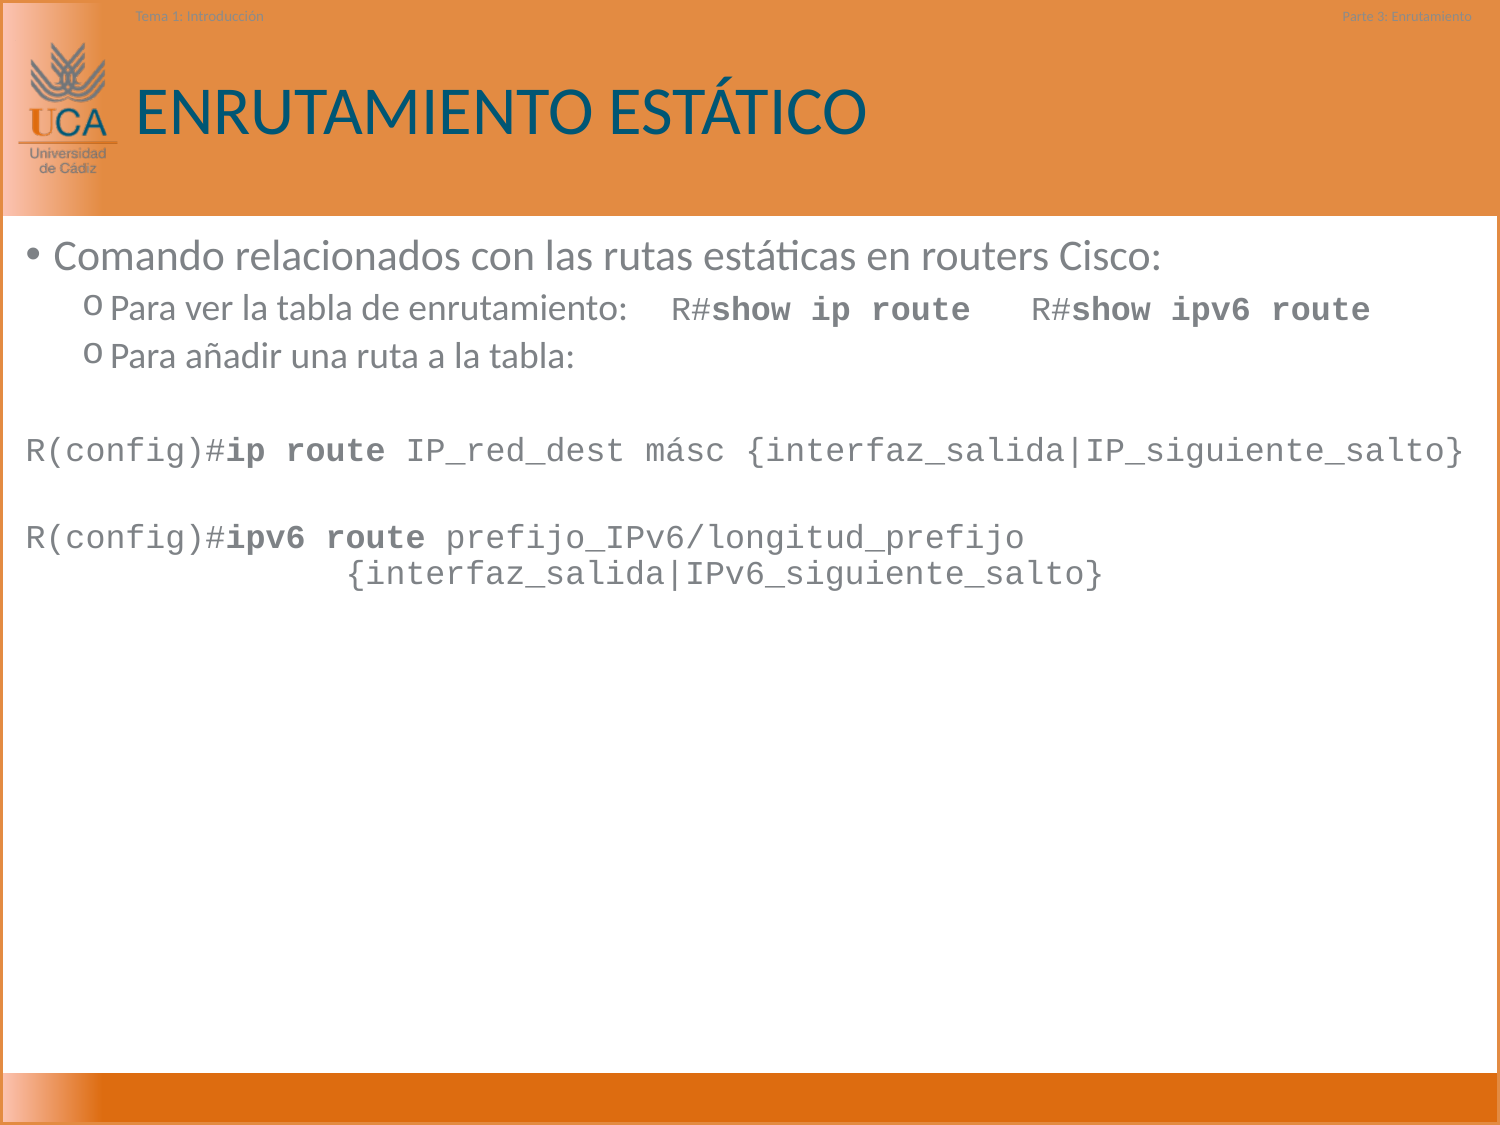

Tema 1: Introducción

Parte 3: Enrutamiento
# ENRUTAMIENTO ESTÁTICO

Comando relacionados con las rutas estáticas en routers Cisco:
Para ver la tabla de enrutamiento:     R#show ip route   R#show ipv6 route
Para añadir una ruta a la tabla:

R(config)#ip route IP_red_dest másc {interfaz_salida|IP_siguiente_salto}

R(config)#ipv6 route prefijo_IPv6/longitud_prefijo  					 {interfaz_salida|IPv6_siguiente_salto}